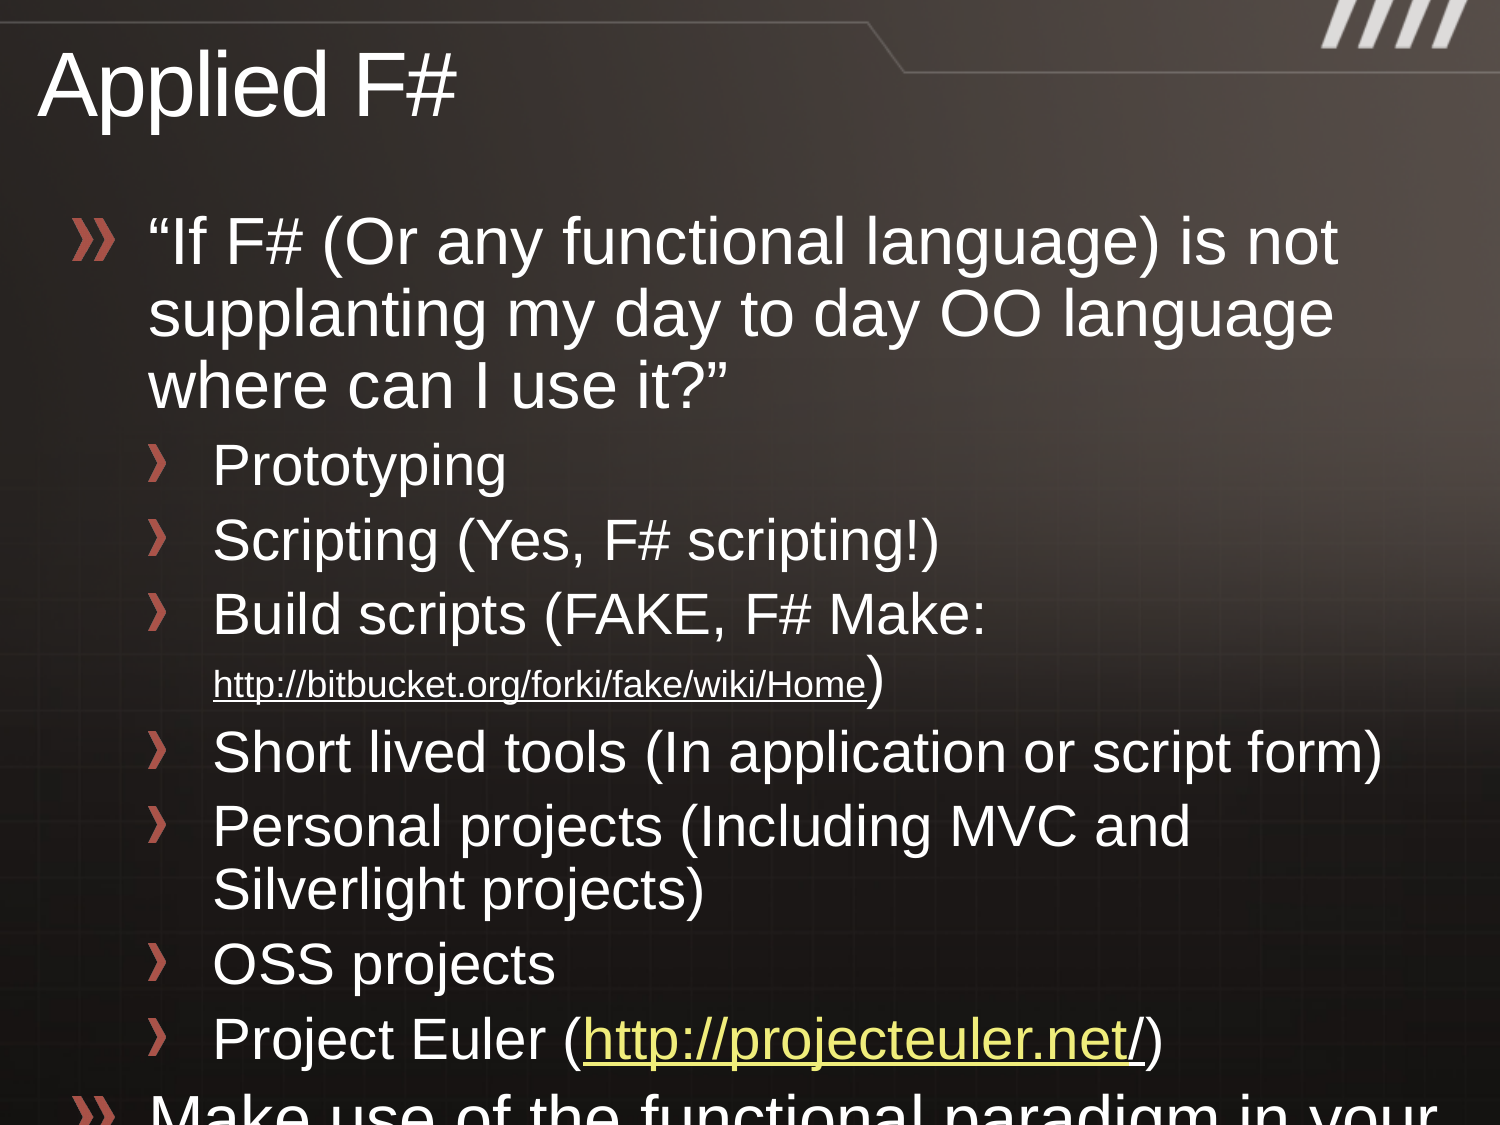

# Applied F#
“If F# (Or any functional language) is not supplanting my day to day OO language where can I use it?”
Prototyping
Scripting (Yes, F# scripting!)
Build scripts (FAKE, F# Make: http://bitbucket.org/forki/fake/wiki/Home)
Short lived tools (In application or script form)
Personal projects (Including MVC and Silverlight projects)
OSS projects
Project Euler (http://projecteuler.net/)
Make use of the functional paradigm in your multi paradigm OO language to solve problems.